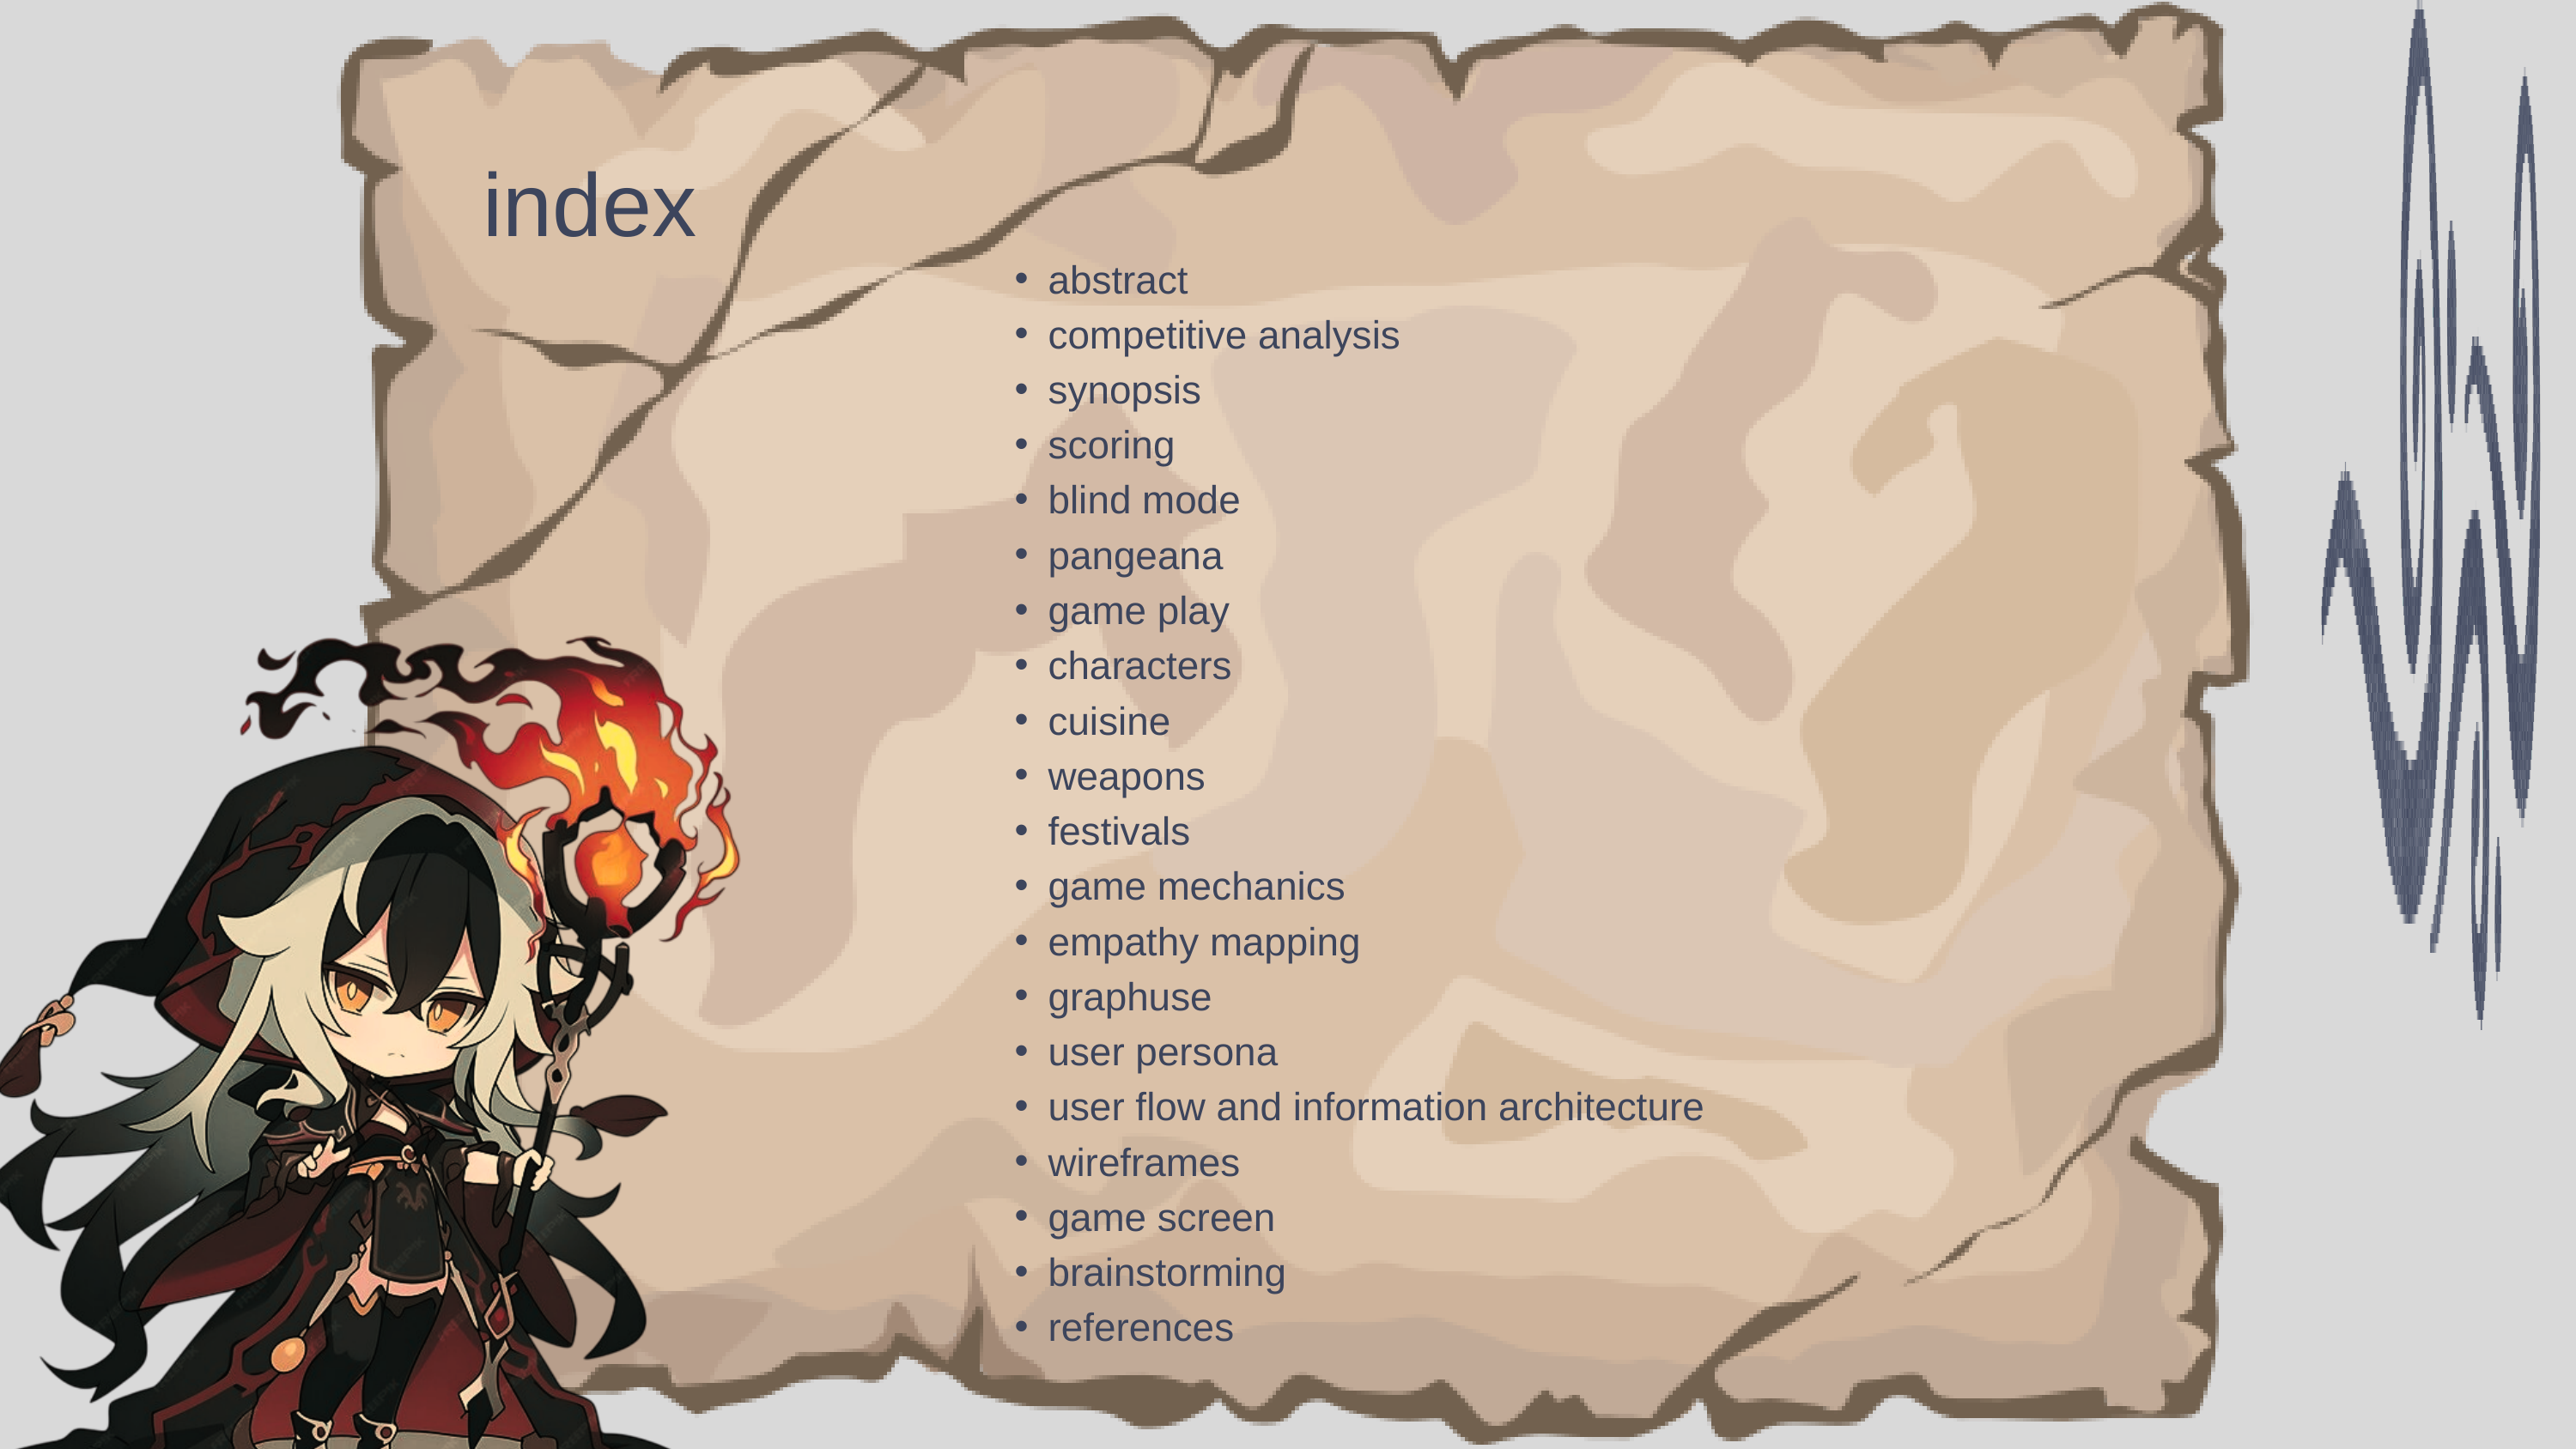

index
abstract
competitive analysis
synopsis
scoring
blind mode
pangeana
game play
characters
cuisine
weapons
festivals
game mechanics
empathy mapping
graphuse
user persona
user flow and information architecture
wireframes
game screen
brainstorming
references